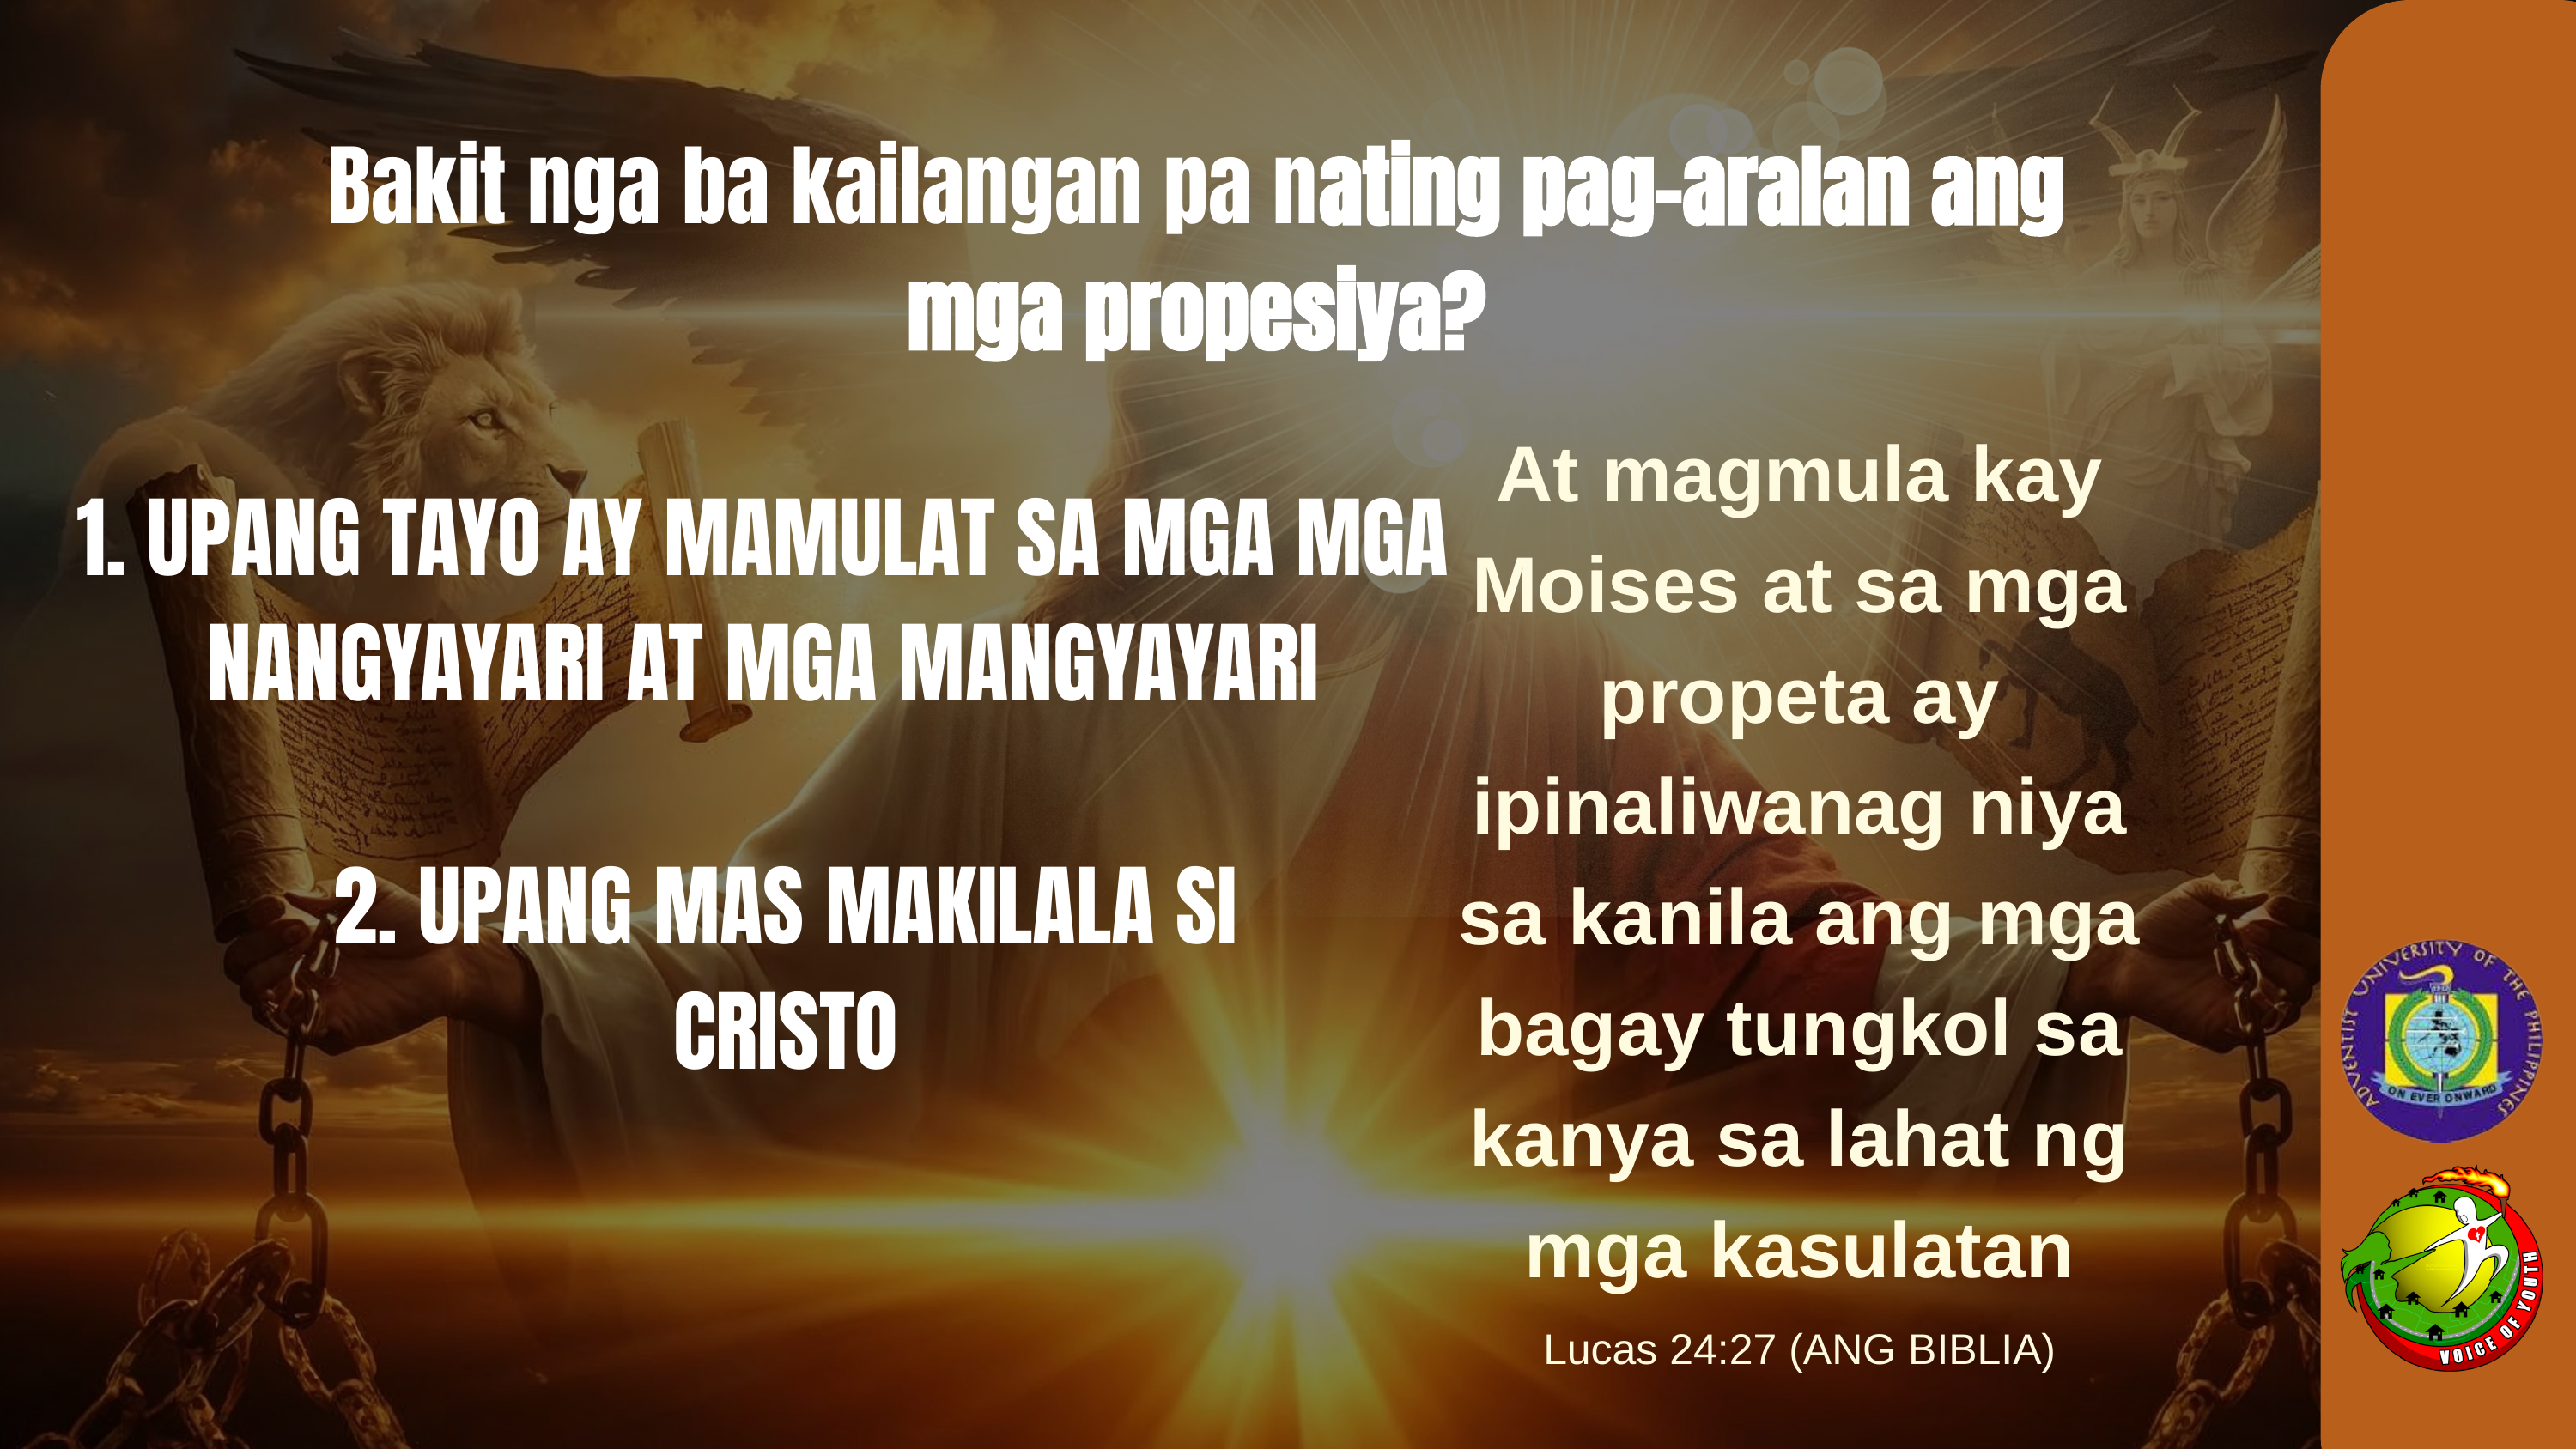

Bakit nga ba kailangan pa nating pag-aralan ang mga propesiya?
At magmula kay Moises at sa mga propeta ay ipinaliwanag niya sa kanila ang mga bagay tungkol sa kanya sa lahat ng mga kasulatan
1. UPANG TAYO AY MAMULAT SA MGA MGA NANGYAYARI AT MGA MANGYAYARI
2. UPANG MAS MAKILALA SI CRISTO

Lucas 24:27 (ANG BIBLIA)